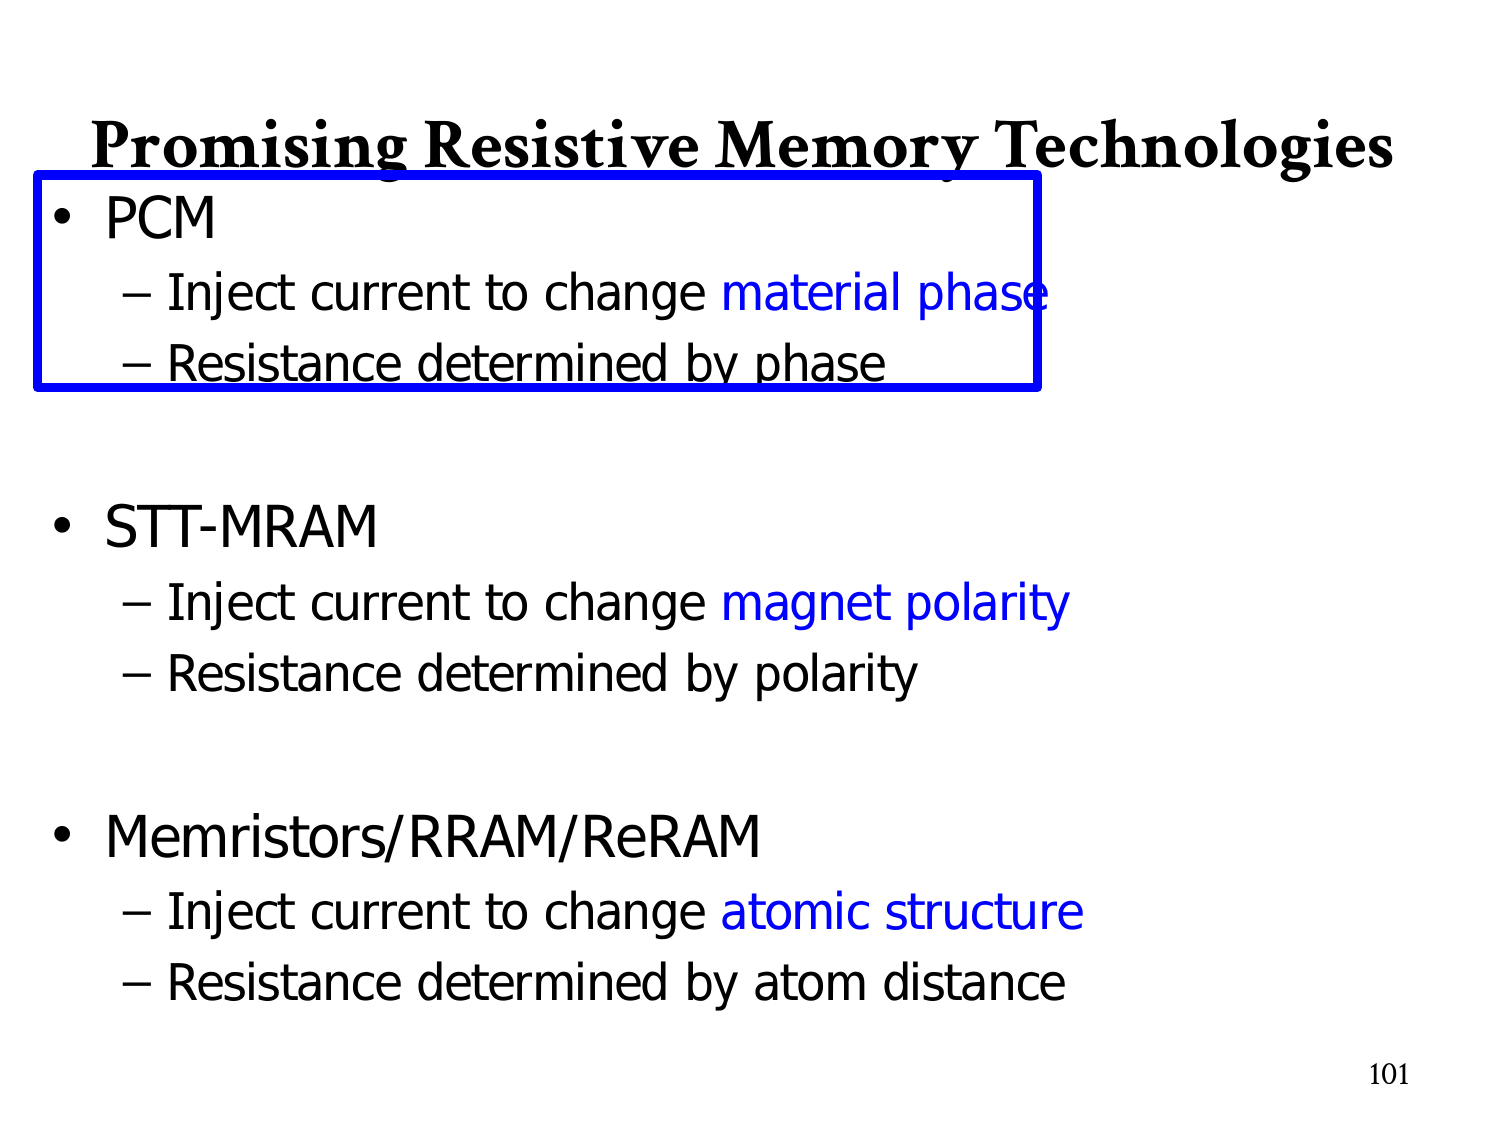

# Promising Resistive Memory Technologies
PCM
Inject current to change material phase
Resistance determined by phase

STT-MRAM
Inject current to change magnet polarity
Resistance determined by polarity

Memristors/RRAM/ReRAM
Inject current to change atomic structure
Resistance determined by atom distance

101